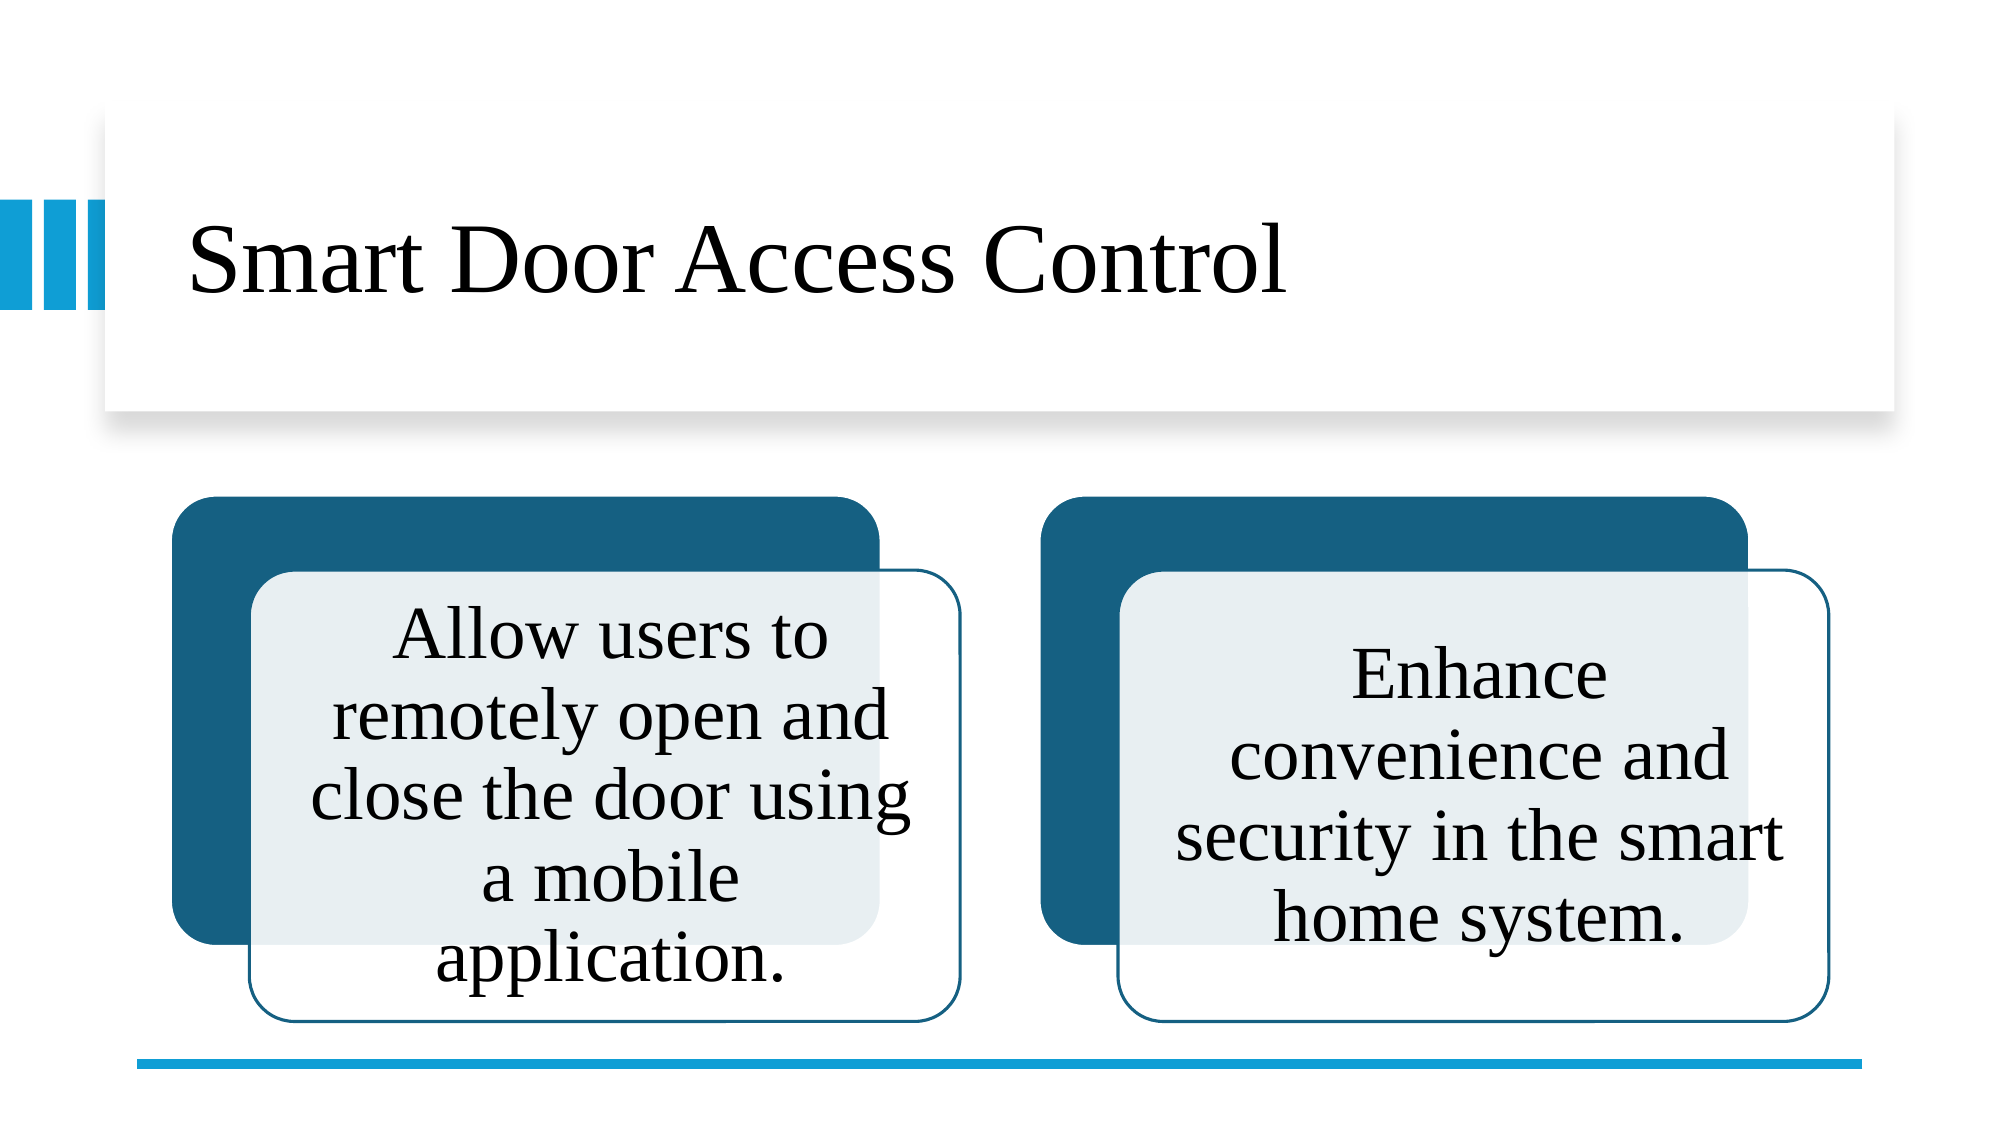

# Smart Door Access Control

Allow users to remotely open and close the door using a mobile application.
Enhance convenience and security in the smart home system.